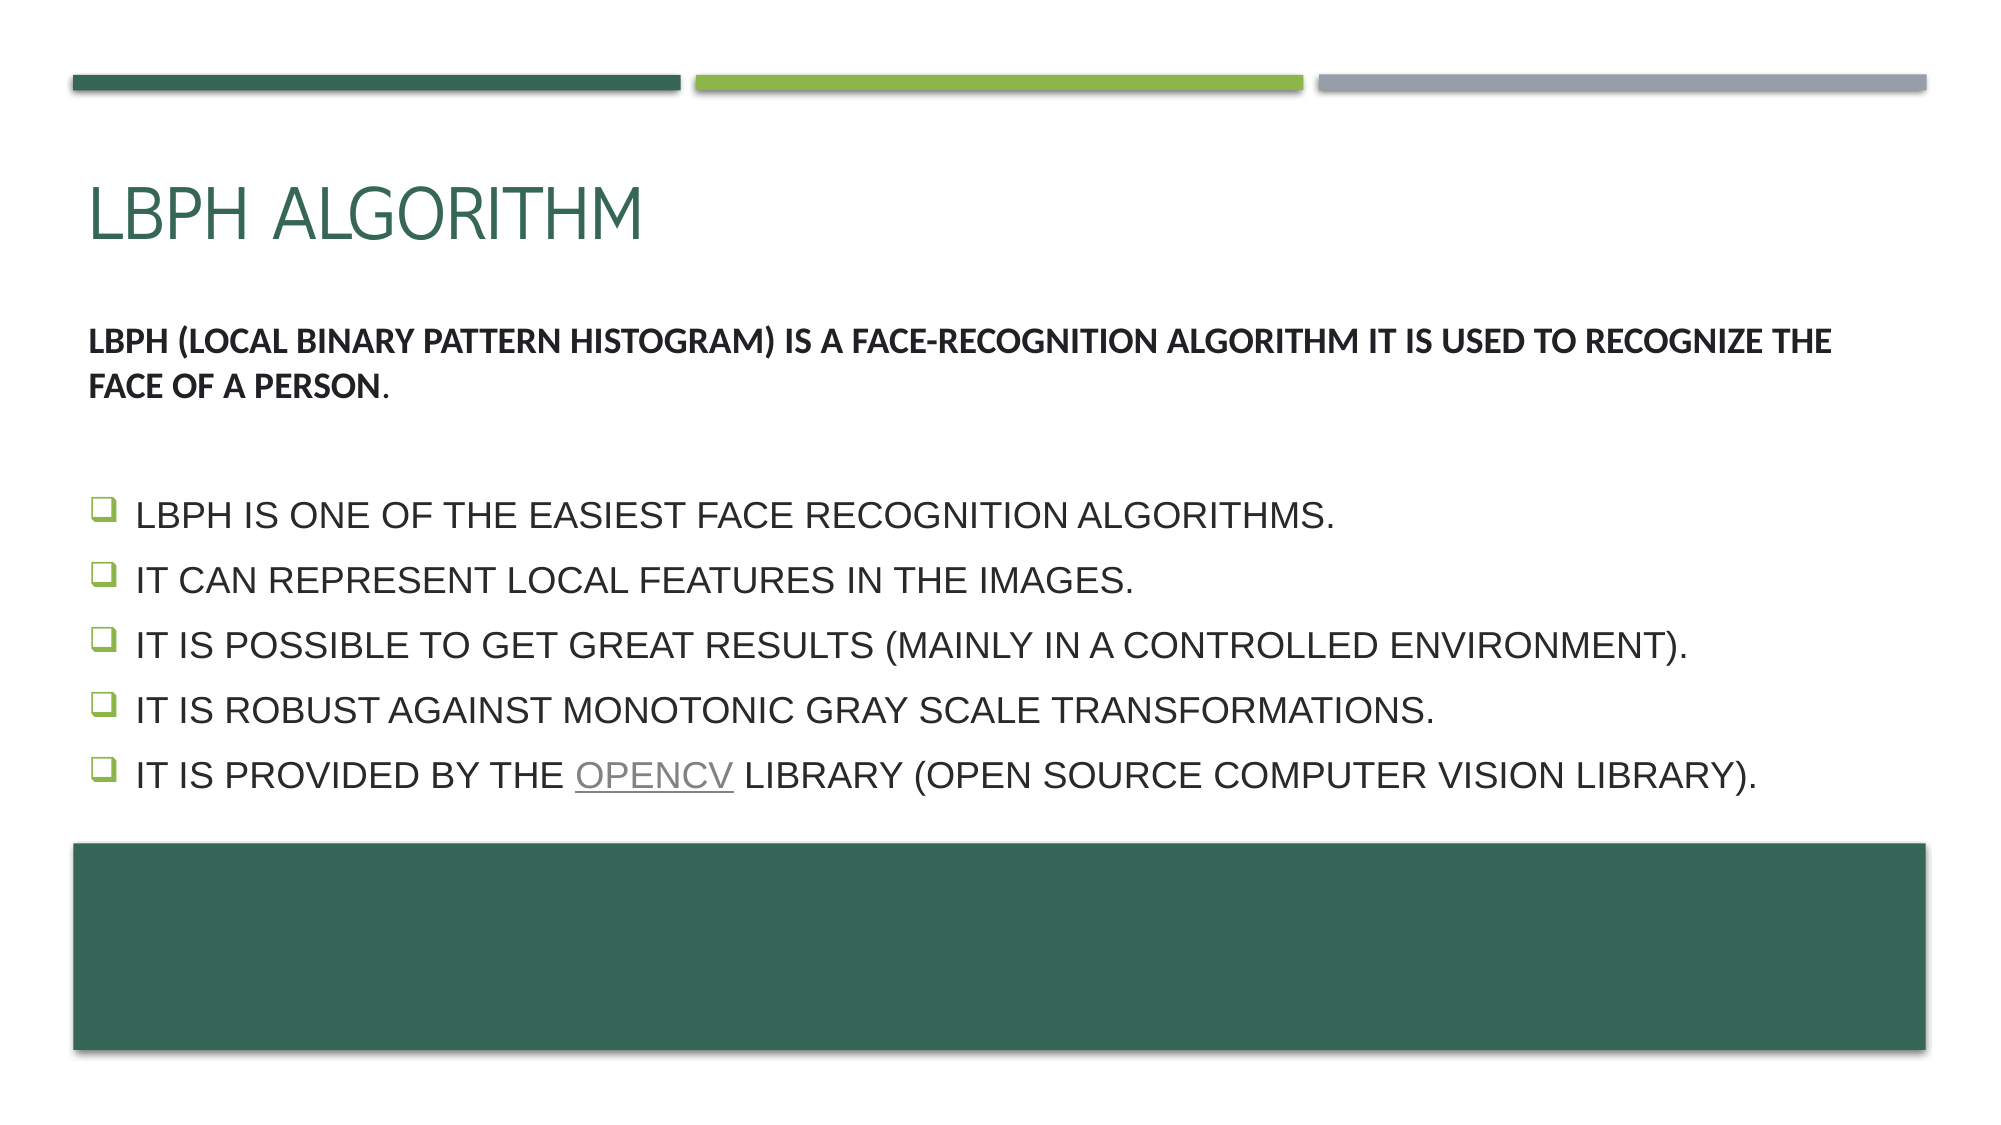

# LBPH ALGORITHM
LBPH (Local Binary Pattern Histogram) is a Face-Recognition algorithm it is used to recognize the face of a person.

LBPH is one of the easiest face recognition algorithms.
It can represent local features in the images.
It is possible to get great results (mainly in a controlled environment).
It is robust against monotonic gray scale transformations.
It is provided by the OpenCV library (Open Source Computer Vision Library).